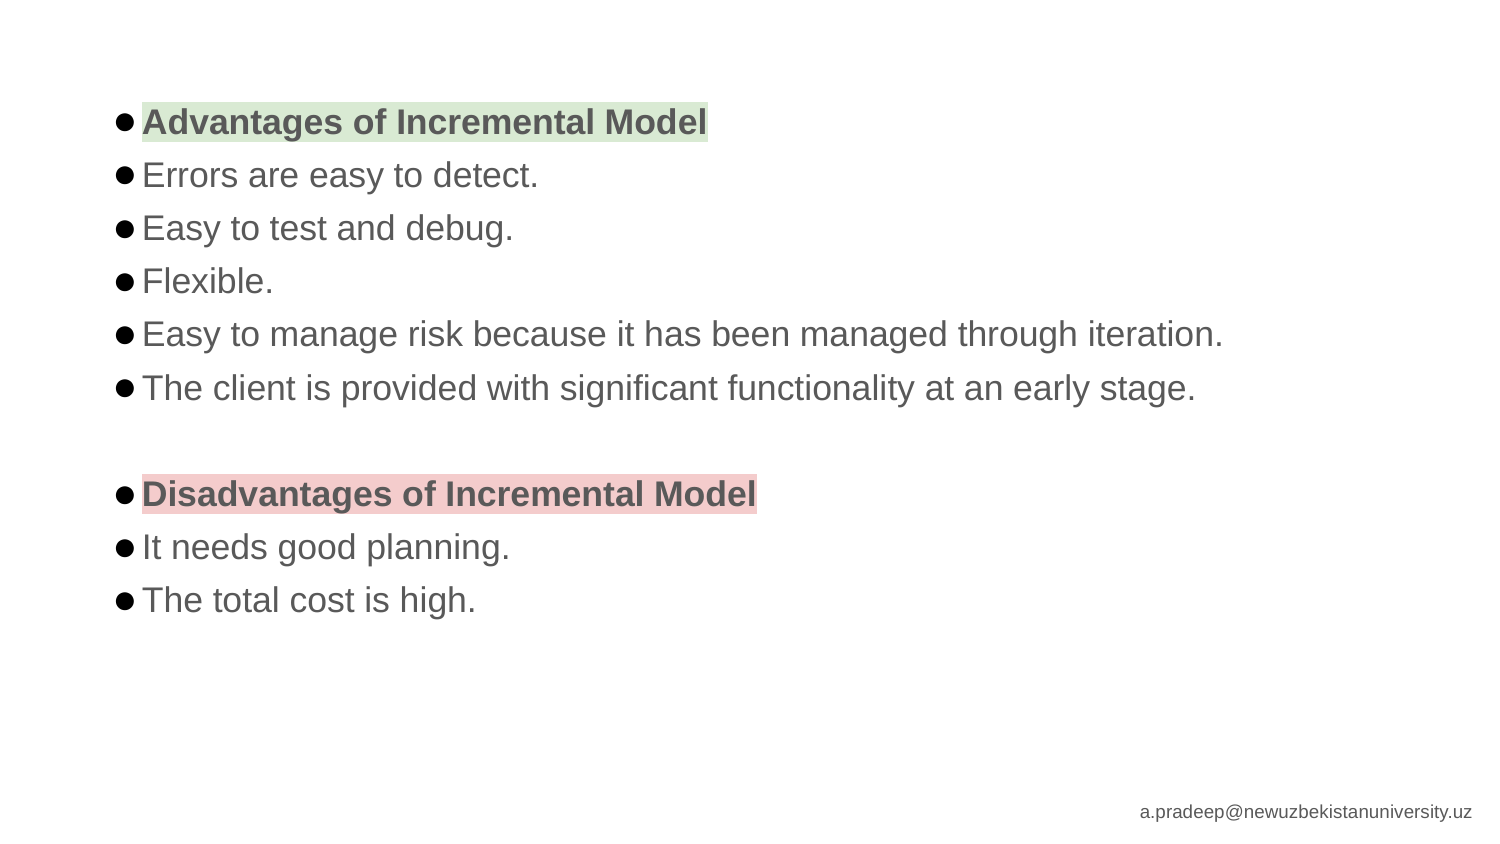

Advantages of Incremental Model
Errors are easy to detect.
Easy to test and debug.
Flexible.
Easy to manage risk because it has been managed through iteration.
The client is provided with significant functionality at an early stage.

Disadvantages of Incremental Model
It needs good planning.
The total cost is high.

a.pradeep@newuzbekistanuniversity.uz